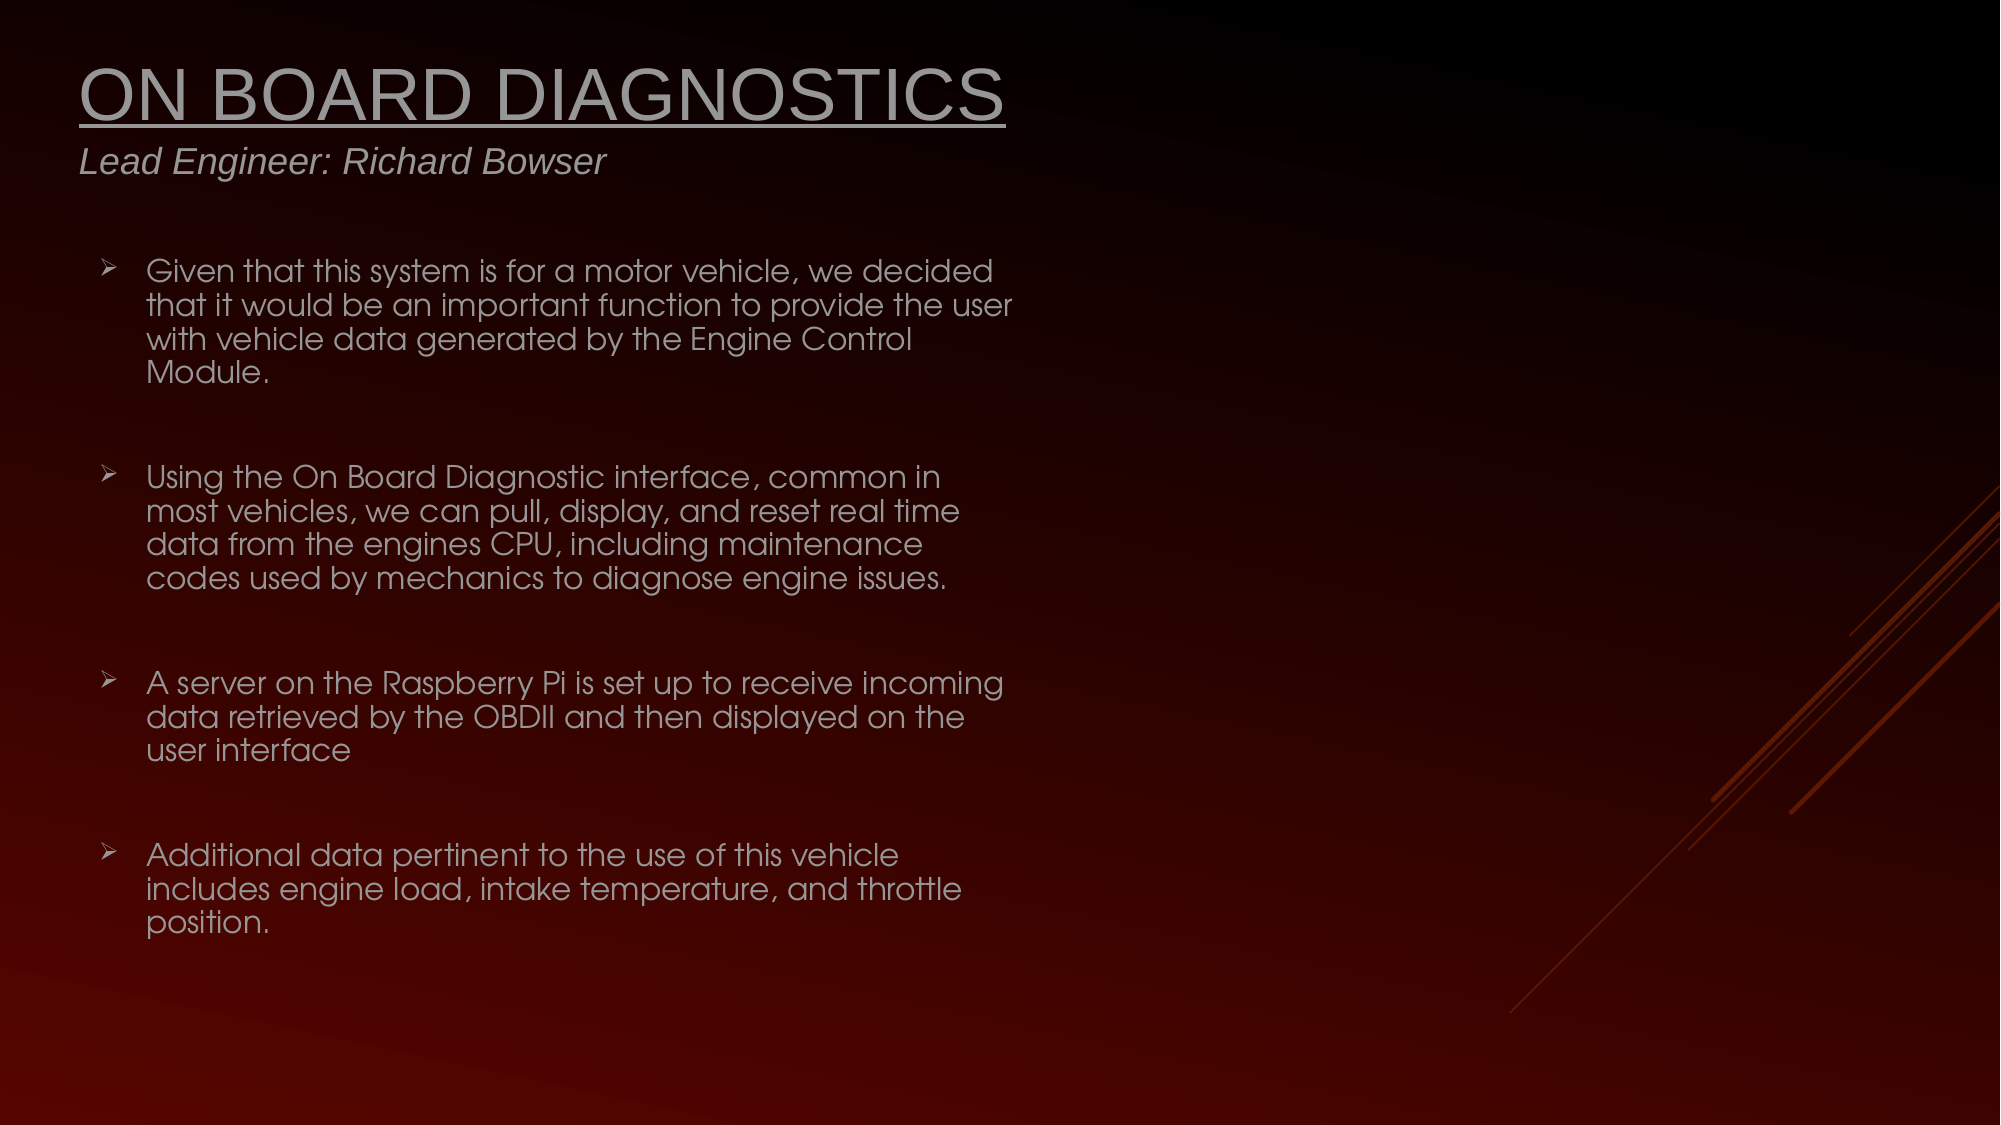

# On board diagnostics
Lead Engineer: Richard Bowser
Given that this system is for a motor vehicle, we decided that it would be an important function to provide the user with vehicle data generated by the Engine Control Module.

Using the On Board Diagnostic interface, common in most vehicles, we can pull, display, and reset real time data from the engines CPU, including maintenance codes used by mechanics to diagnose engine issues.

A server on the Raspberry Pi is set up to receive incoming data retrieved by the OBDII and then displayed on the user interface

Additional data pertinent to the use of this vehicle includes engine load, intake temperature, and throttle position.